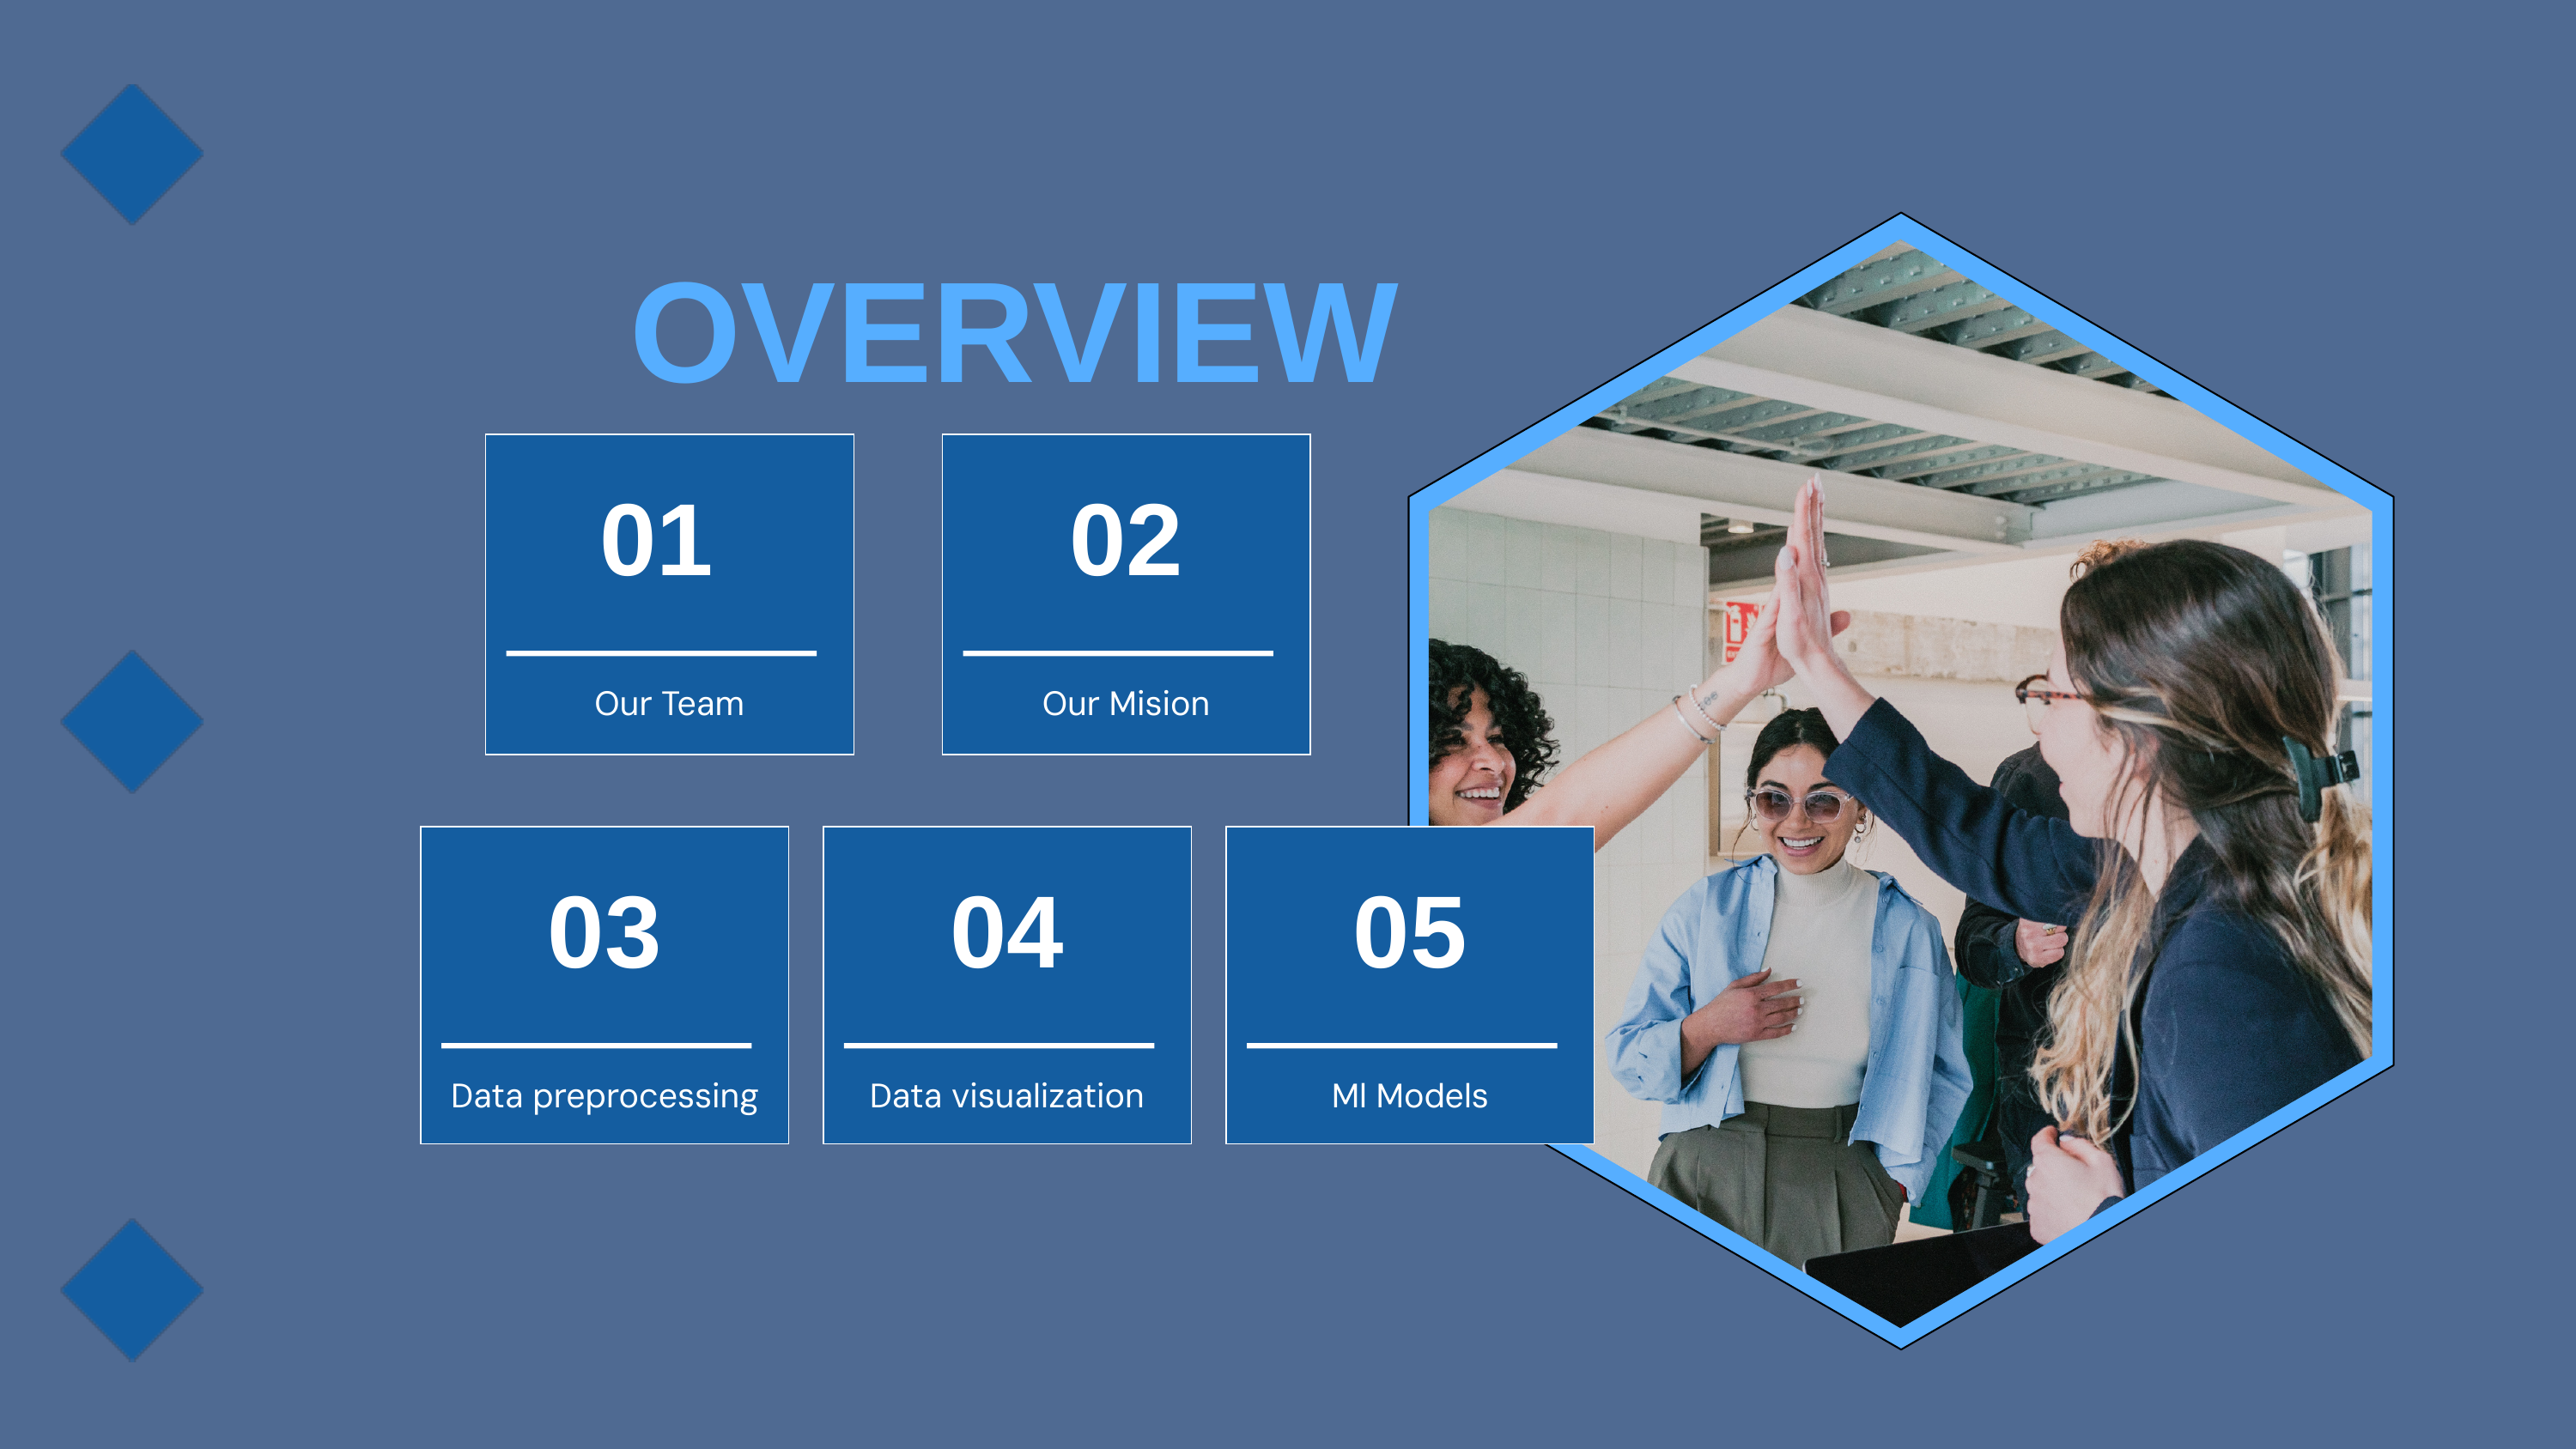

OVERVIEW

01
02

Our Team
Our Mision

03
04
05

Data preprocessing
Data visualization
Ml Models